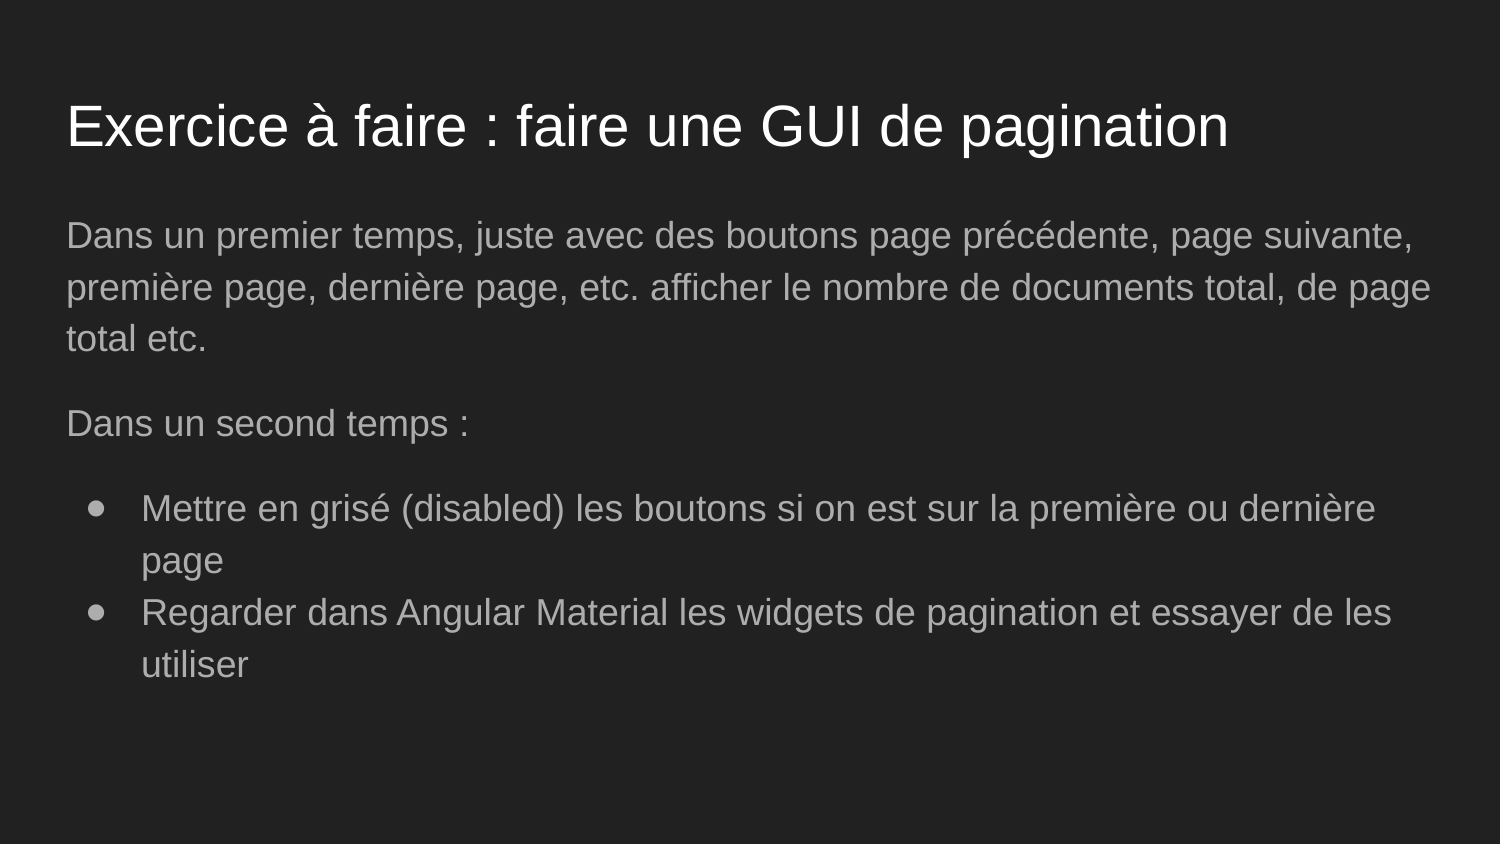

# Exercice à faire : faire une GUI de pagination
Dans un premier temps, juste avec des boutons page précédente, page suivante, première page, dernière page, etc. afficher le nombre de documents total, de page total etc.
Dans un second temps :
Mettre en grisé (disabled) les boutons si on est sur la première ou dernière page
Regarder dans Angular Material les widgets de pagination et essayer de les utiliser